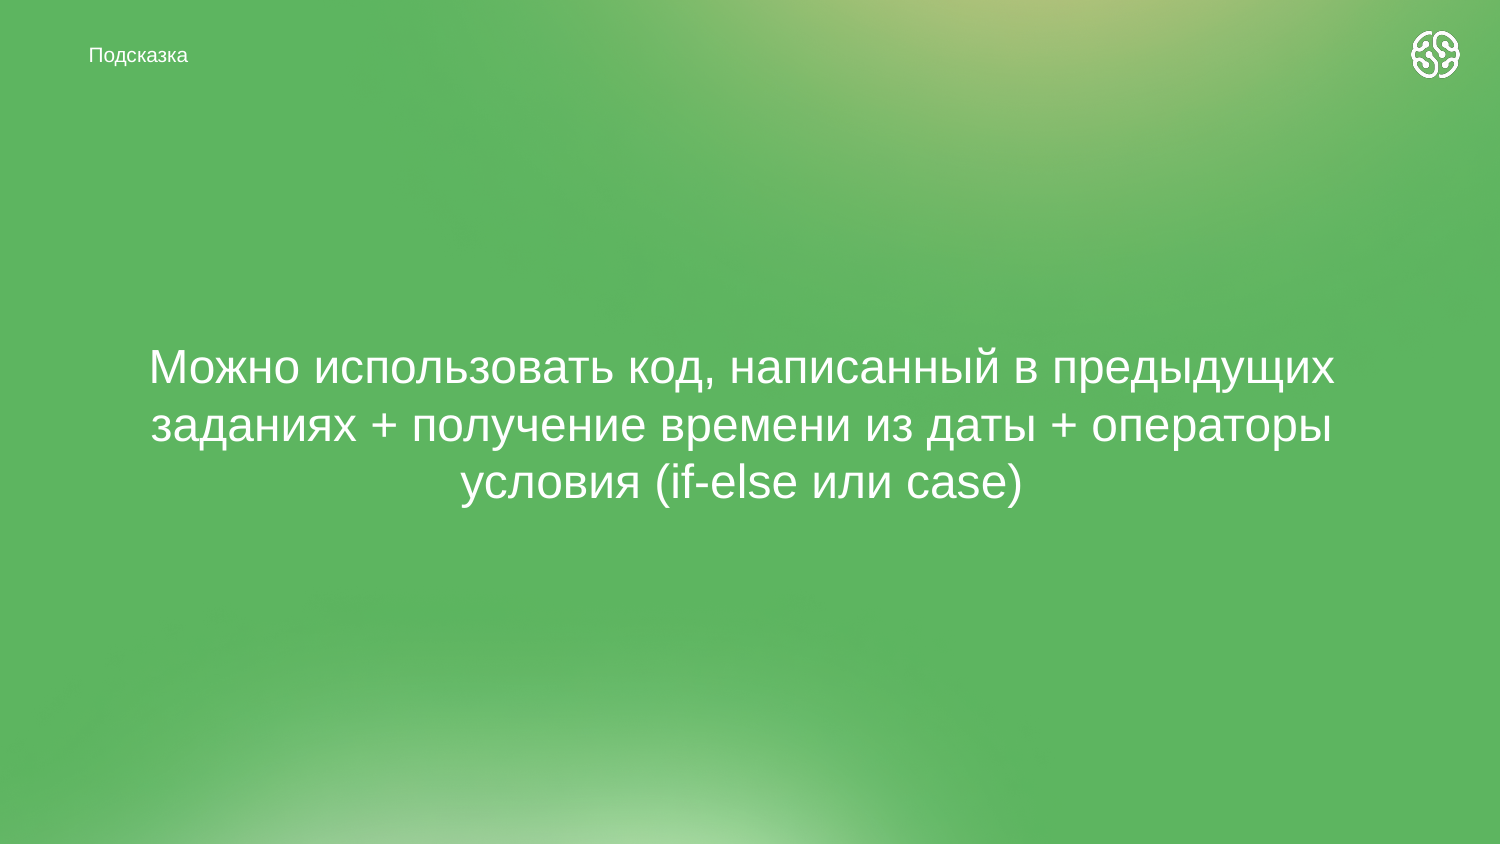

Подсказка
# Можно использовать код, написанный в предыдущих заданиях + получение времени из даты + операторы условия (if-else или case)